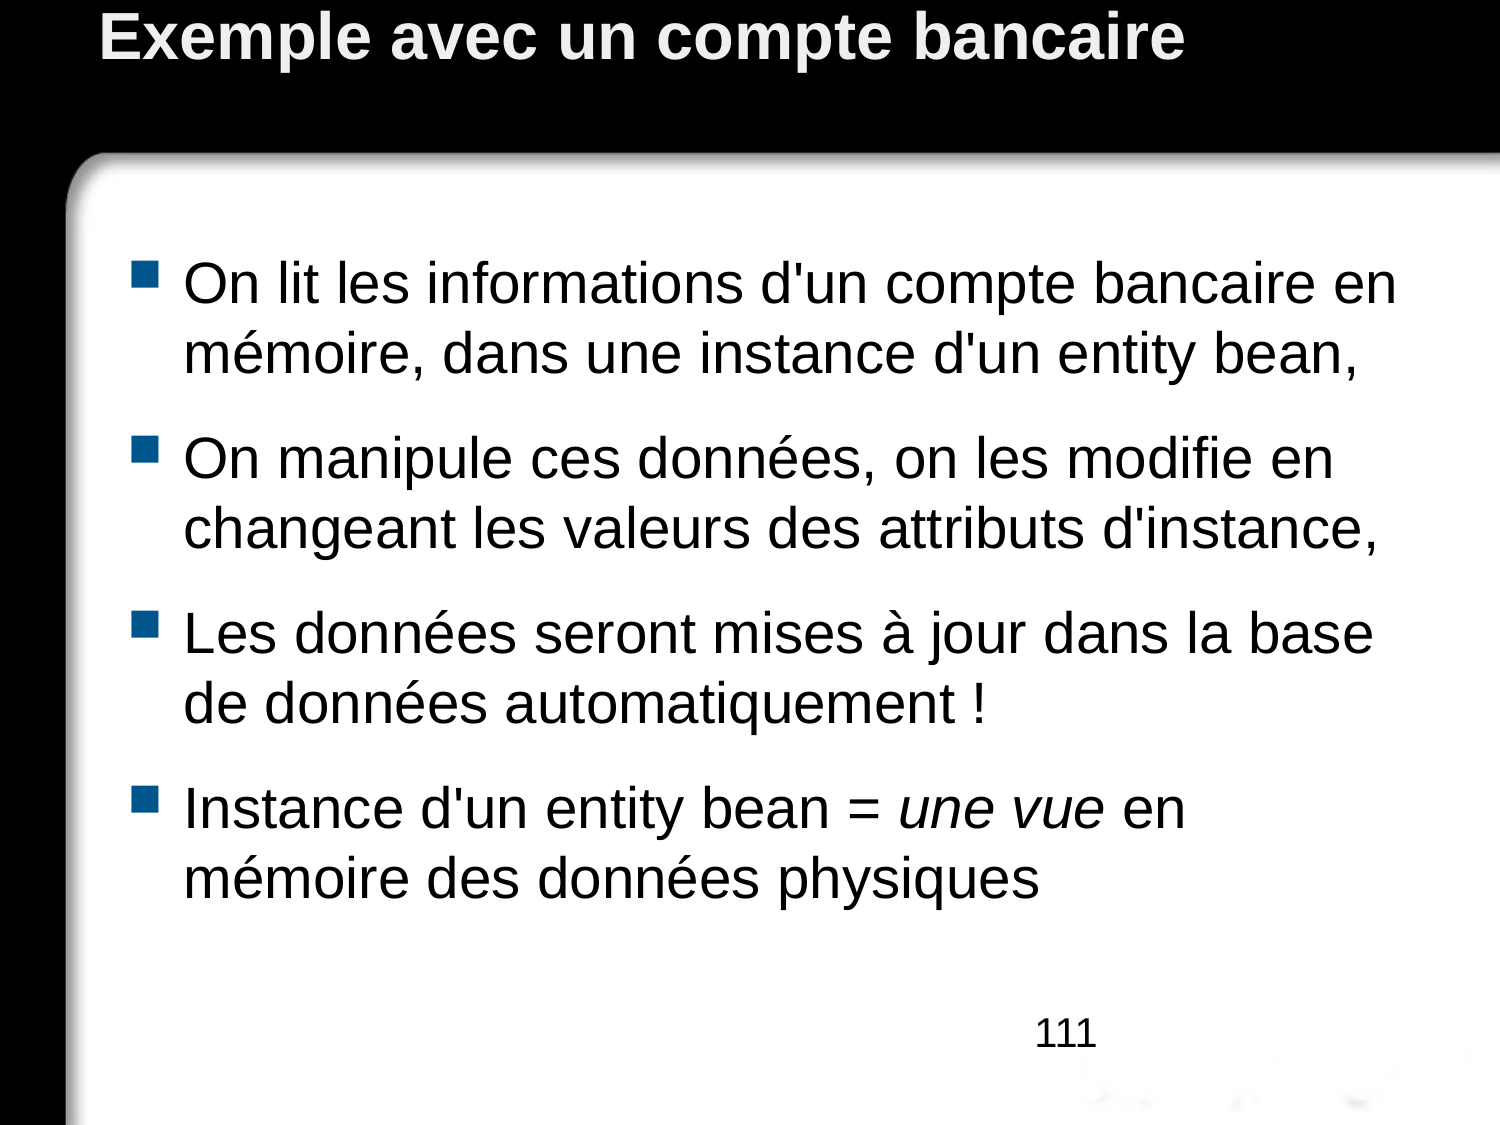

# Exemple avec un compte bancaire
On lit les informations d'un compte bancaire en mémoire, dans une instance d'un entity bean,
On manipule ces données, on les modifie en changeant les valeurs des attributs d'instance,
Les données seront mises à jour dans la base de données automatiquement !
Instance d'un entity bean = une vue en mémoire des données physiques